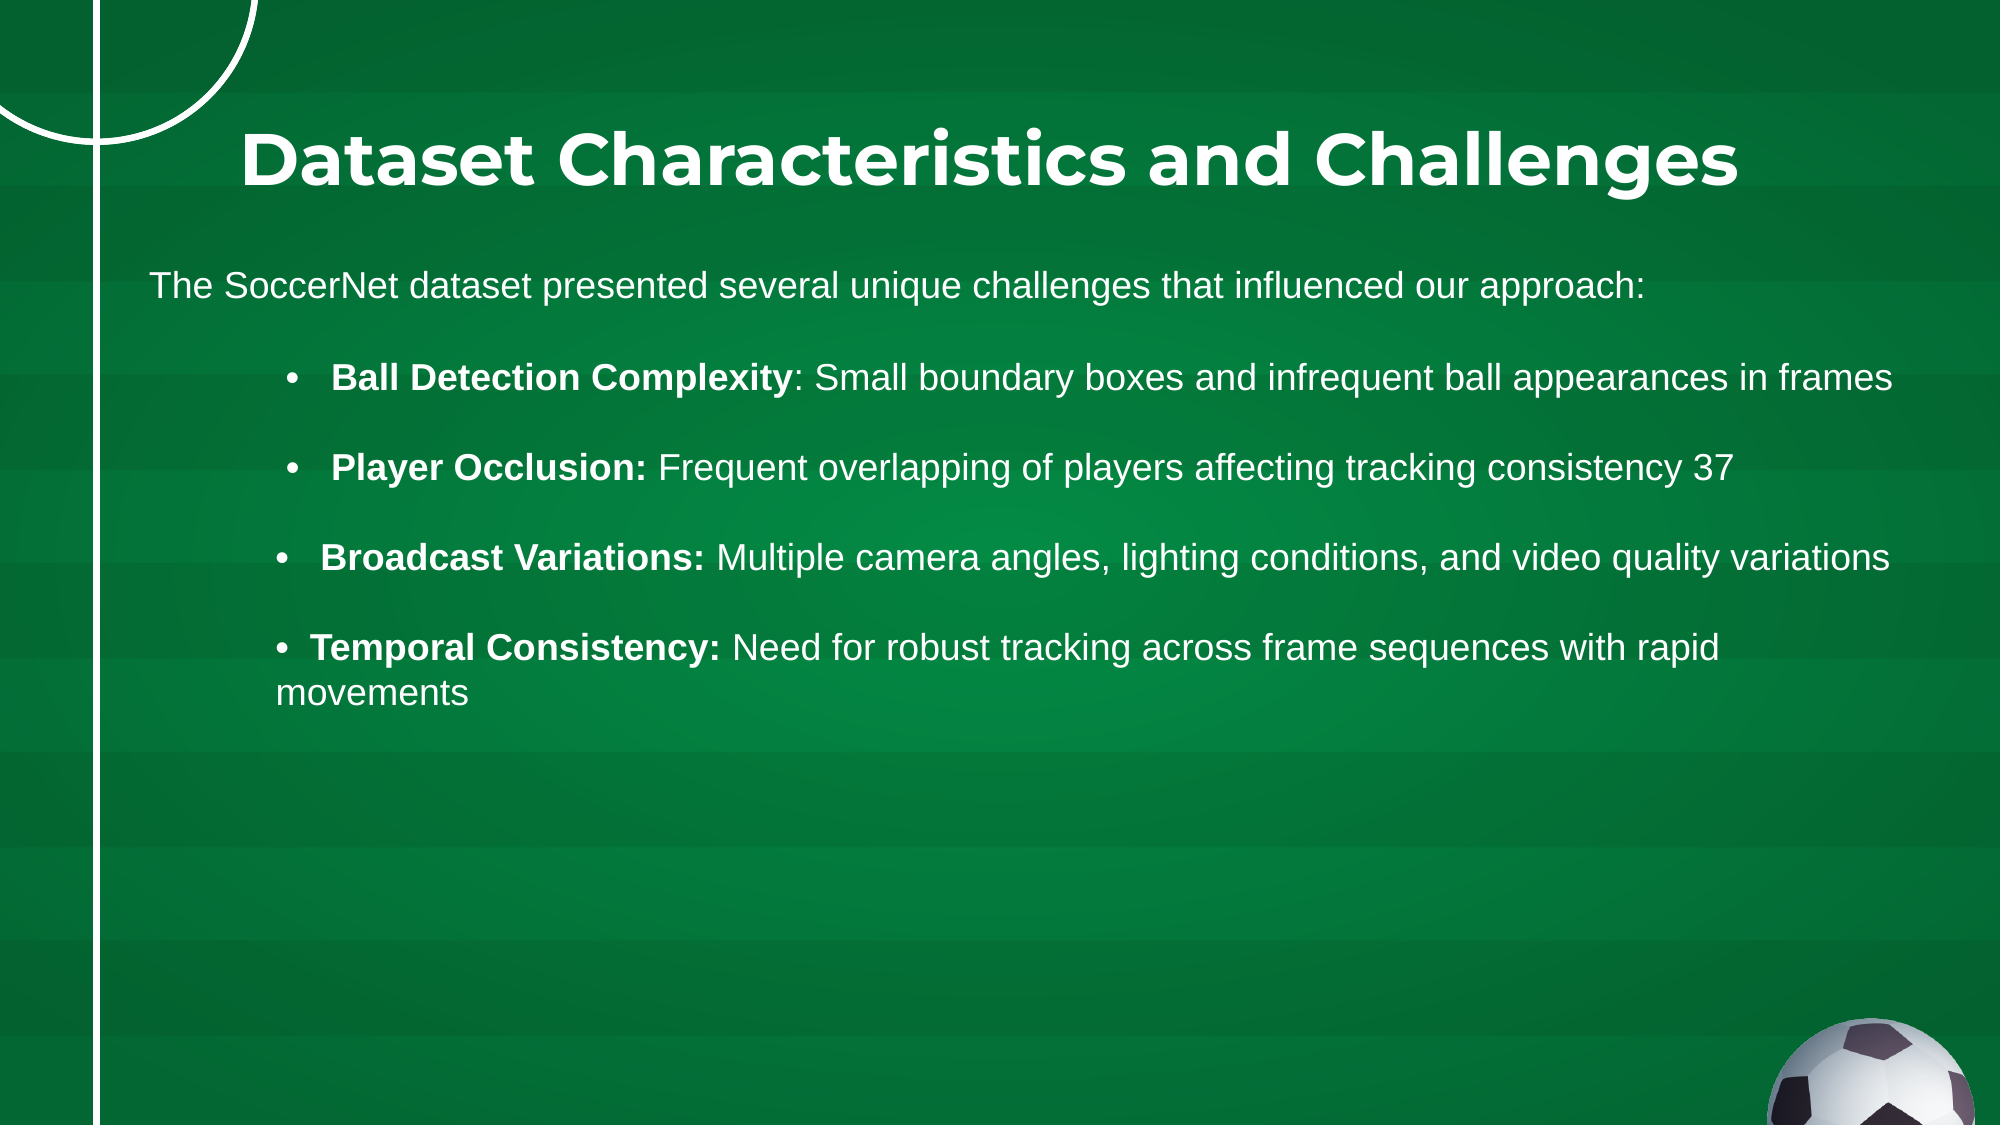

# Dataset Characteristics and Challenges
The SoccerNet dataset presented several unique challenges that influenced our approach:
 •   Ball Detection Complexity: Small boundary boxes and infrequent ball appearances in frames

 •   Player Occlusion: Frequent overlapping of players affecting tracking consistency 37

•   Broadcast Variations: Multiple camera angles, lighting conditions, and video quality variations

•  Temporal Consistency: Need for robust tracking across frame sequences with rapid movements